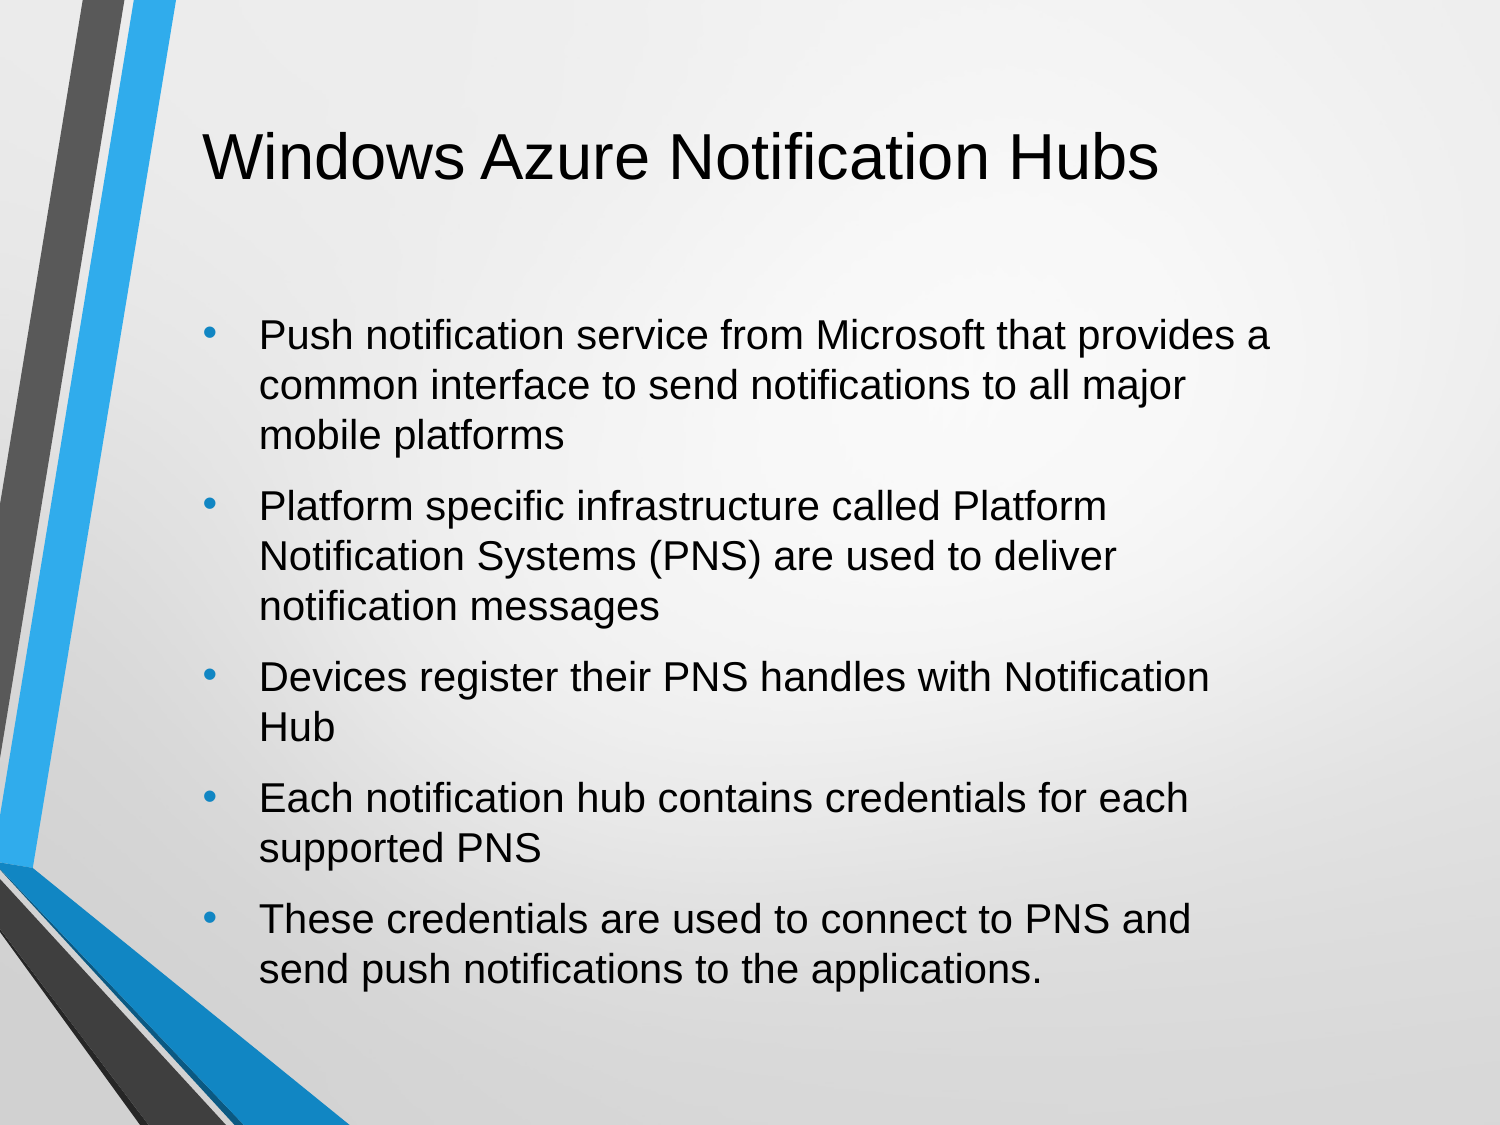

# Windows Azure Notification Hubs
Push notification service from Microsoft that provides a common interface to send notifications to all major mobile platforms
Platform specific infrastructure called Platform Notification Systems (PNS) are used to deliver notification messages
Devices register their PNS handles with Notification Hub
Each notification hub contains credentials for each supported PNS
These credentials are used to connect to PNS and send push notifications to the applications.